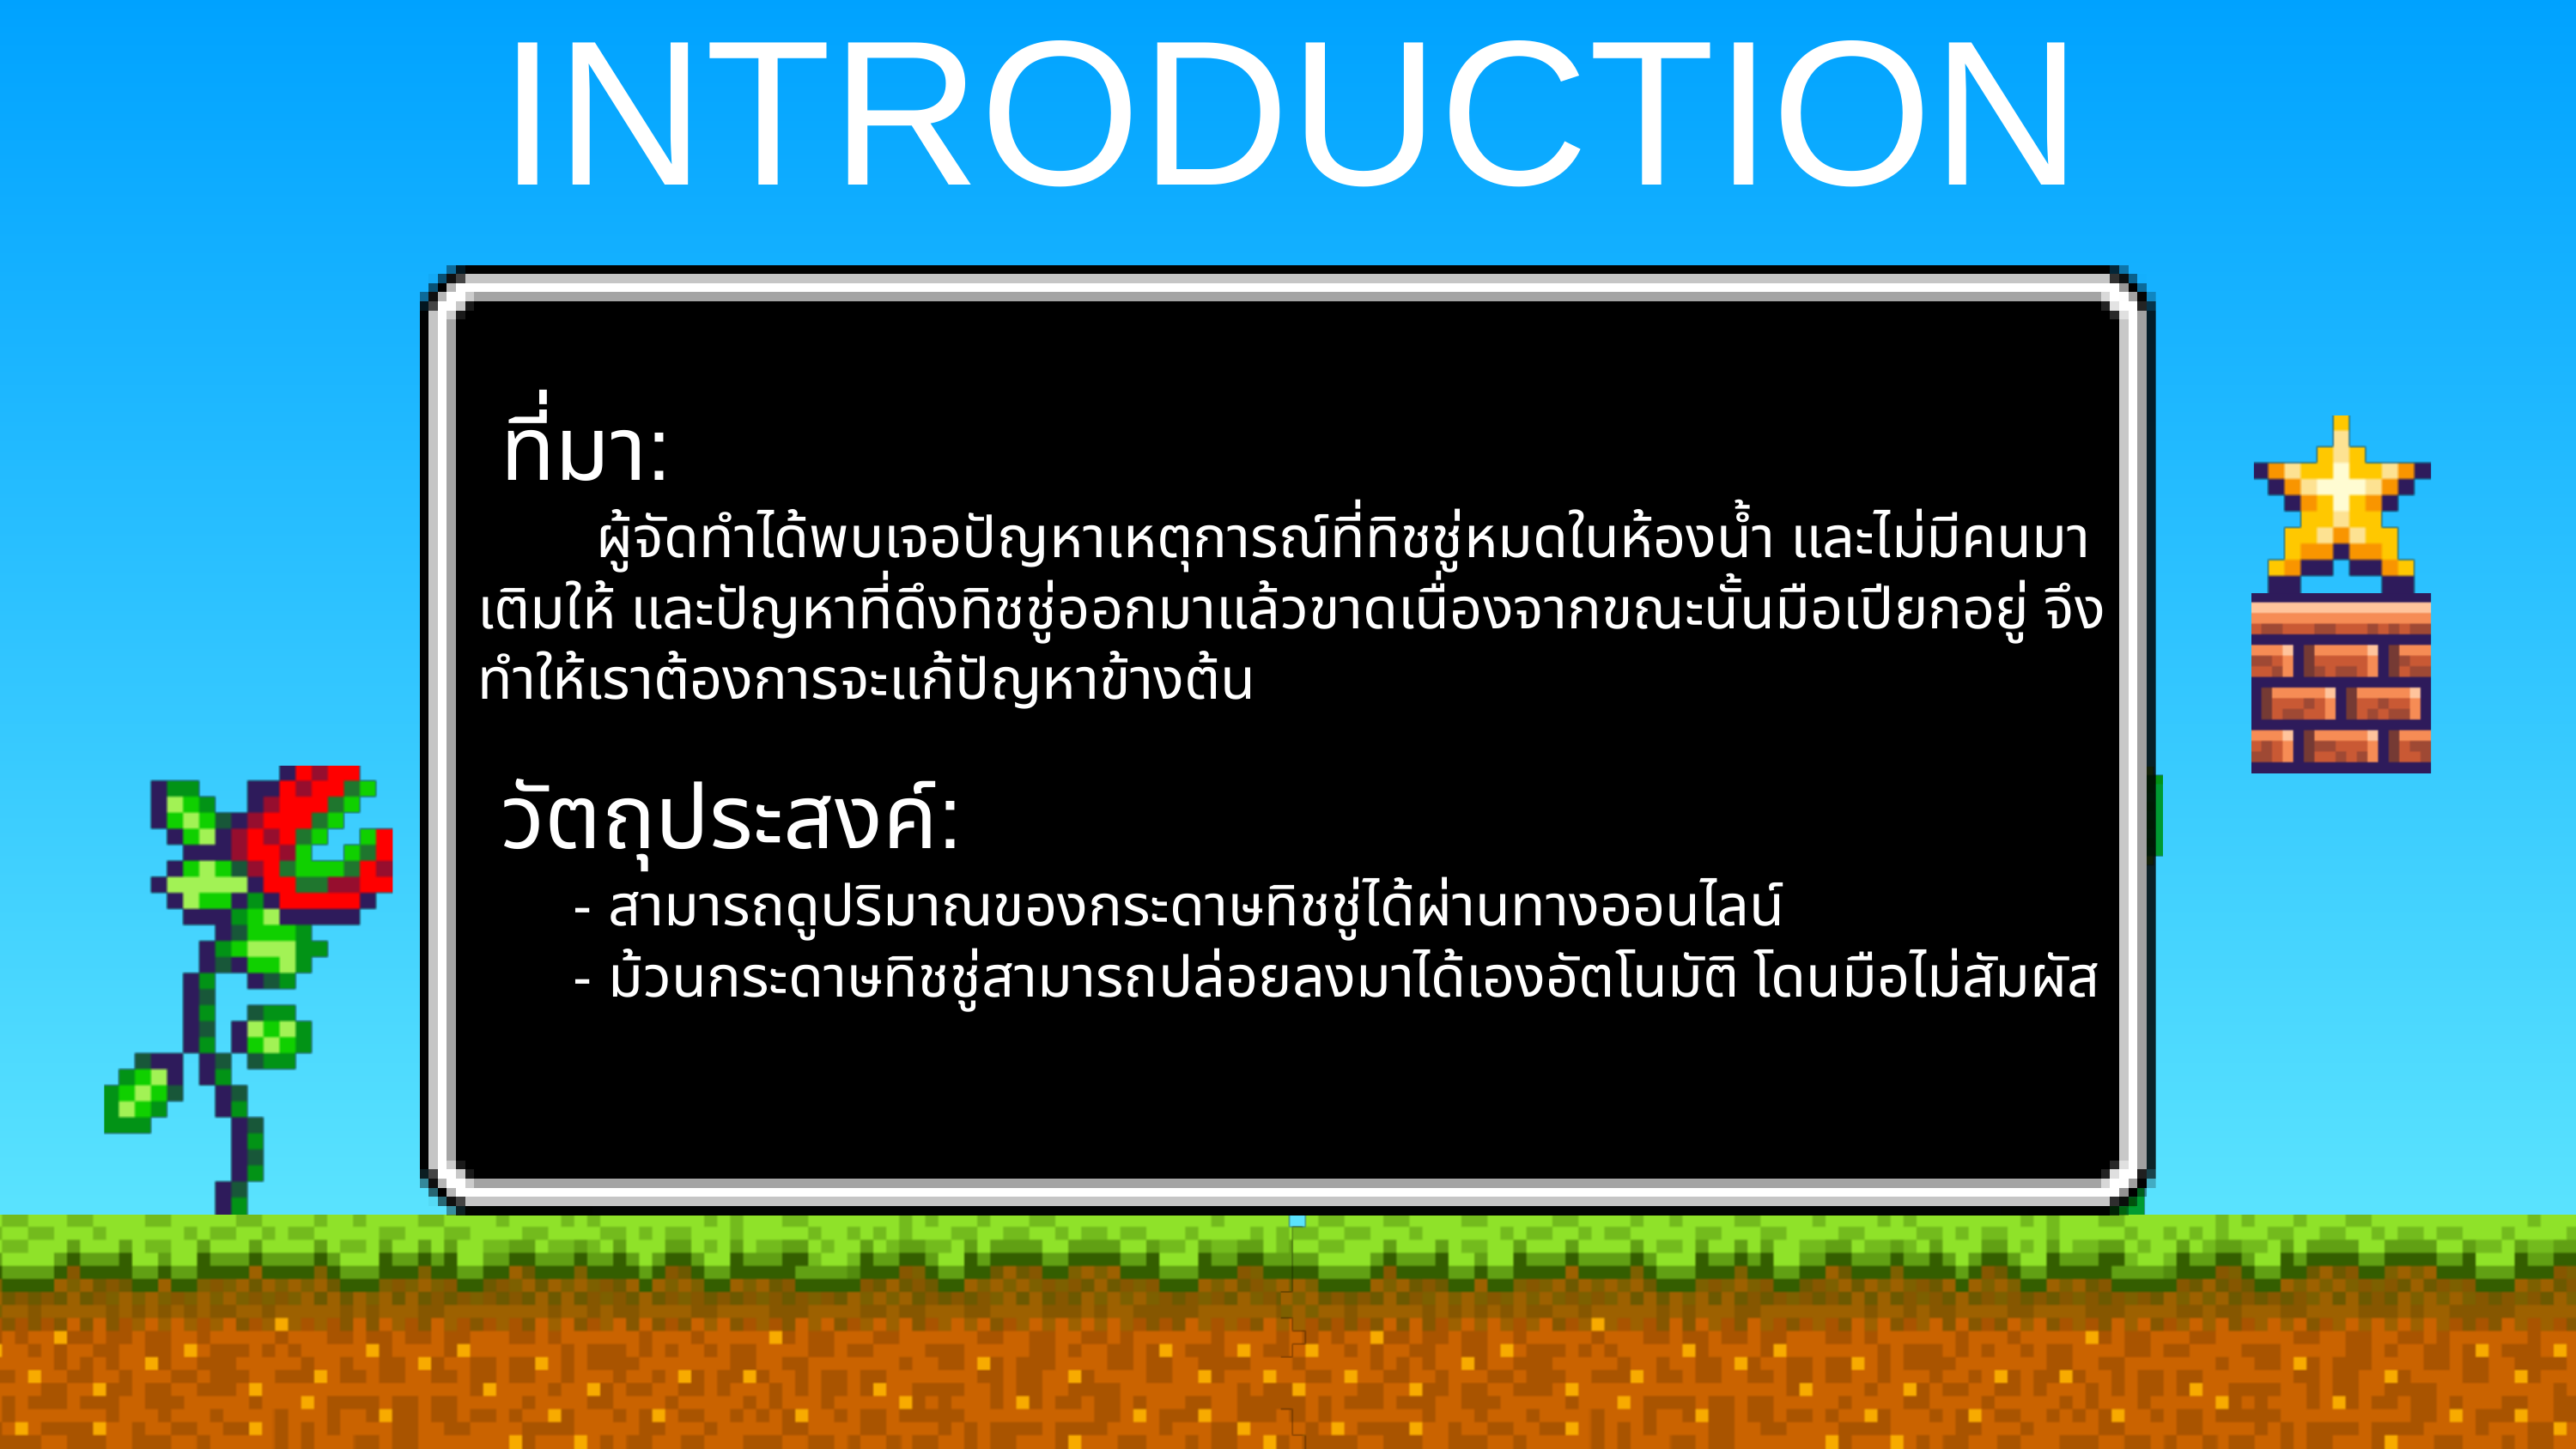

INTRODUCTION

 ที่มา:
        ผู้จัดทำได้พบเจอปัญหาเหตุการณ์ที่ทิชชู่หมดในห้องน้ำ และไม่มีคนมาเติมให้ และปัญหาที่ดึงทิชชู่ออกมาแล้วขาดเนื่องจากขณะนั้นมือเปียกอยู่ จึงทำให้เราต้องการจะแก้ปัญหาข้างต้น

 วัตถุประสงค์:
      - สามารถดูปริมาณของกระดาษทิชชู่ได้ผ่านทางออนไลน์
      - ม้วนกระดาษทิชชู่สามารถปล่อยลงมาได้เองอัตโนมัติ โดนมือไม่สัมผัส